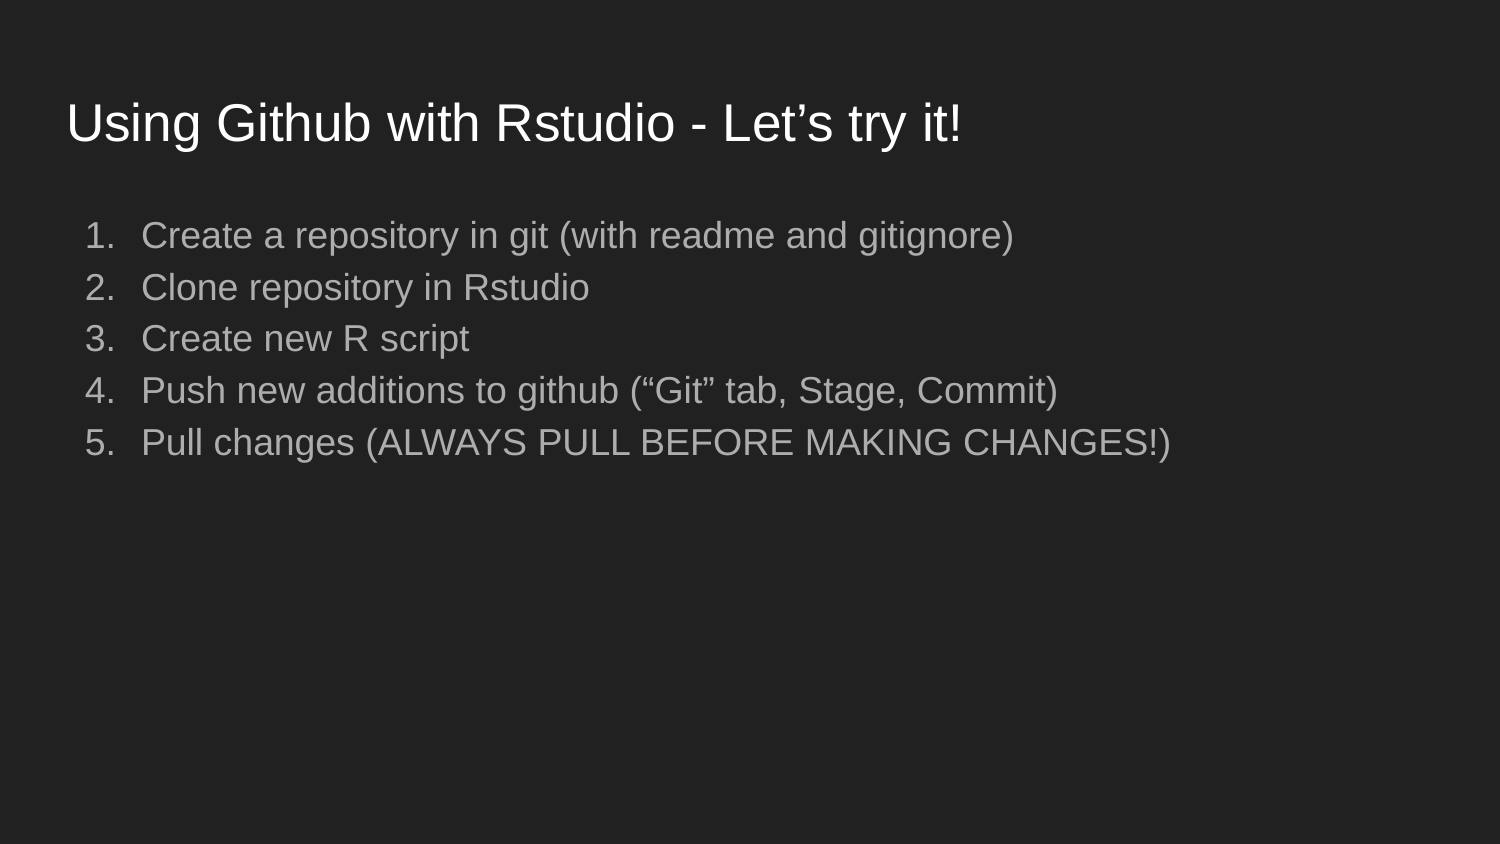

# Using Github with Rstudio - Let’s try it!
Create a repository in git (with readme and gitignore)
Clone repository in Rstudio
Create new R script
Push new additions to github (“Git” tab, Stage, Commit)
Pull changes (ALWAYS PULL BEFORE MAKING CHANGES!)